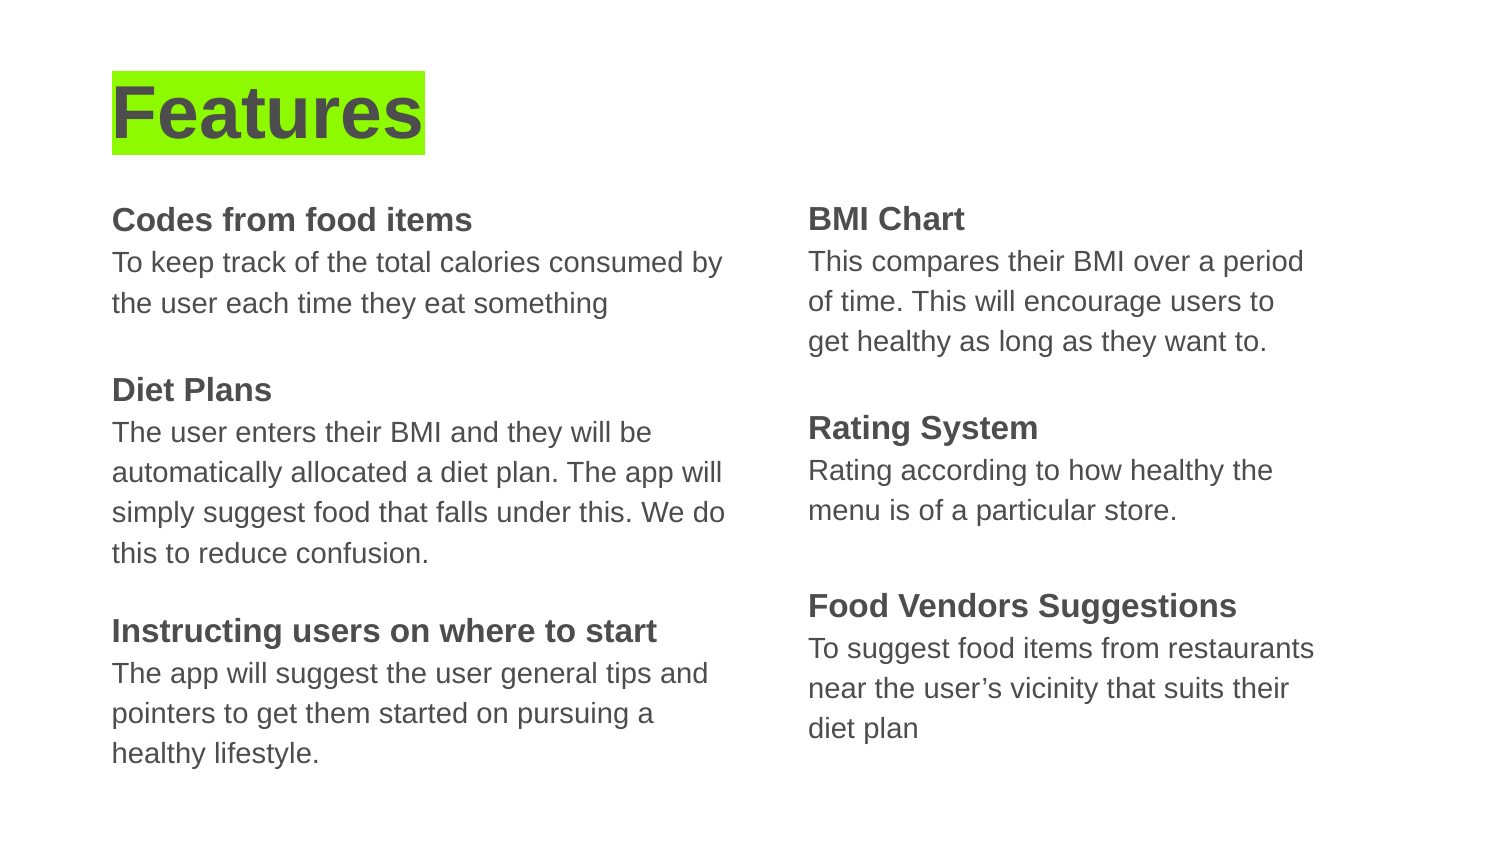

# Features
BMI Chart
This compares their BMI over a period of time. This will encourage users to get healthy as long as they want to.
Codes from food items
To keep track of the total calories consumed by the user each time they eat something
Diet Plans
The user enters their BMI and they will be automatically allocated a diet plan. The app will simply suggest food that falls under this. We do this to reduce confusion.
Rating System
Rating according to how healthy the menu is of a particular store.
Food Vendors Suggestions
To suggest food items from restaurants near the user’s vicinity that suits their diet plan
Instructing users on where to start
The app will suggest the user general tips and pointers to get them started on pursuing a healthy lifestyle.